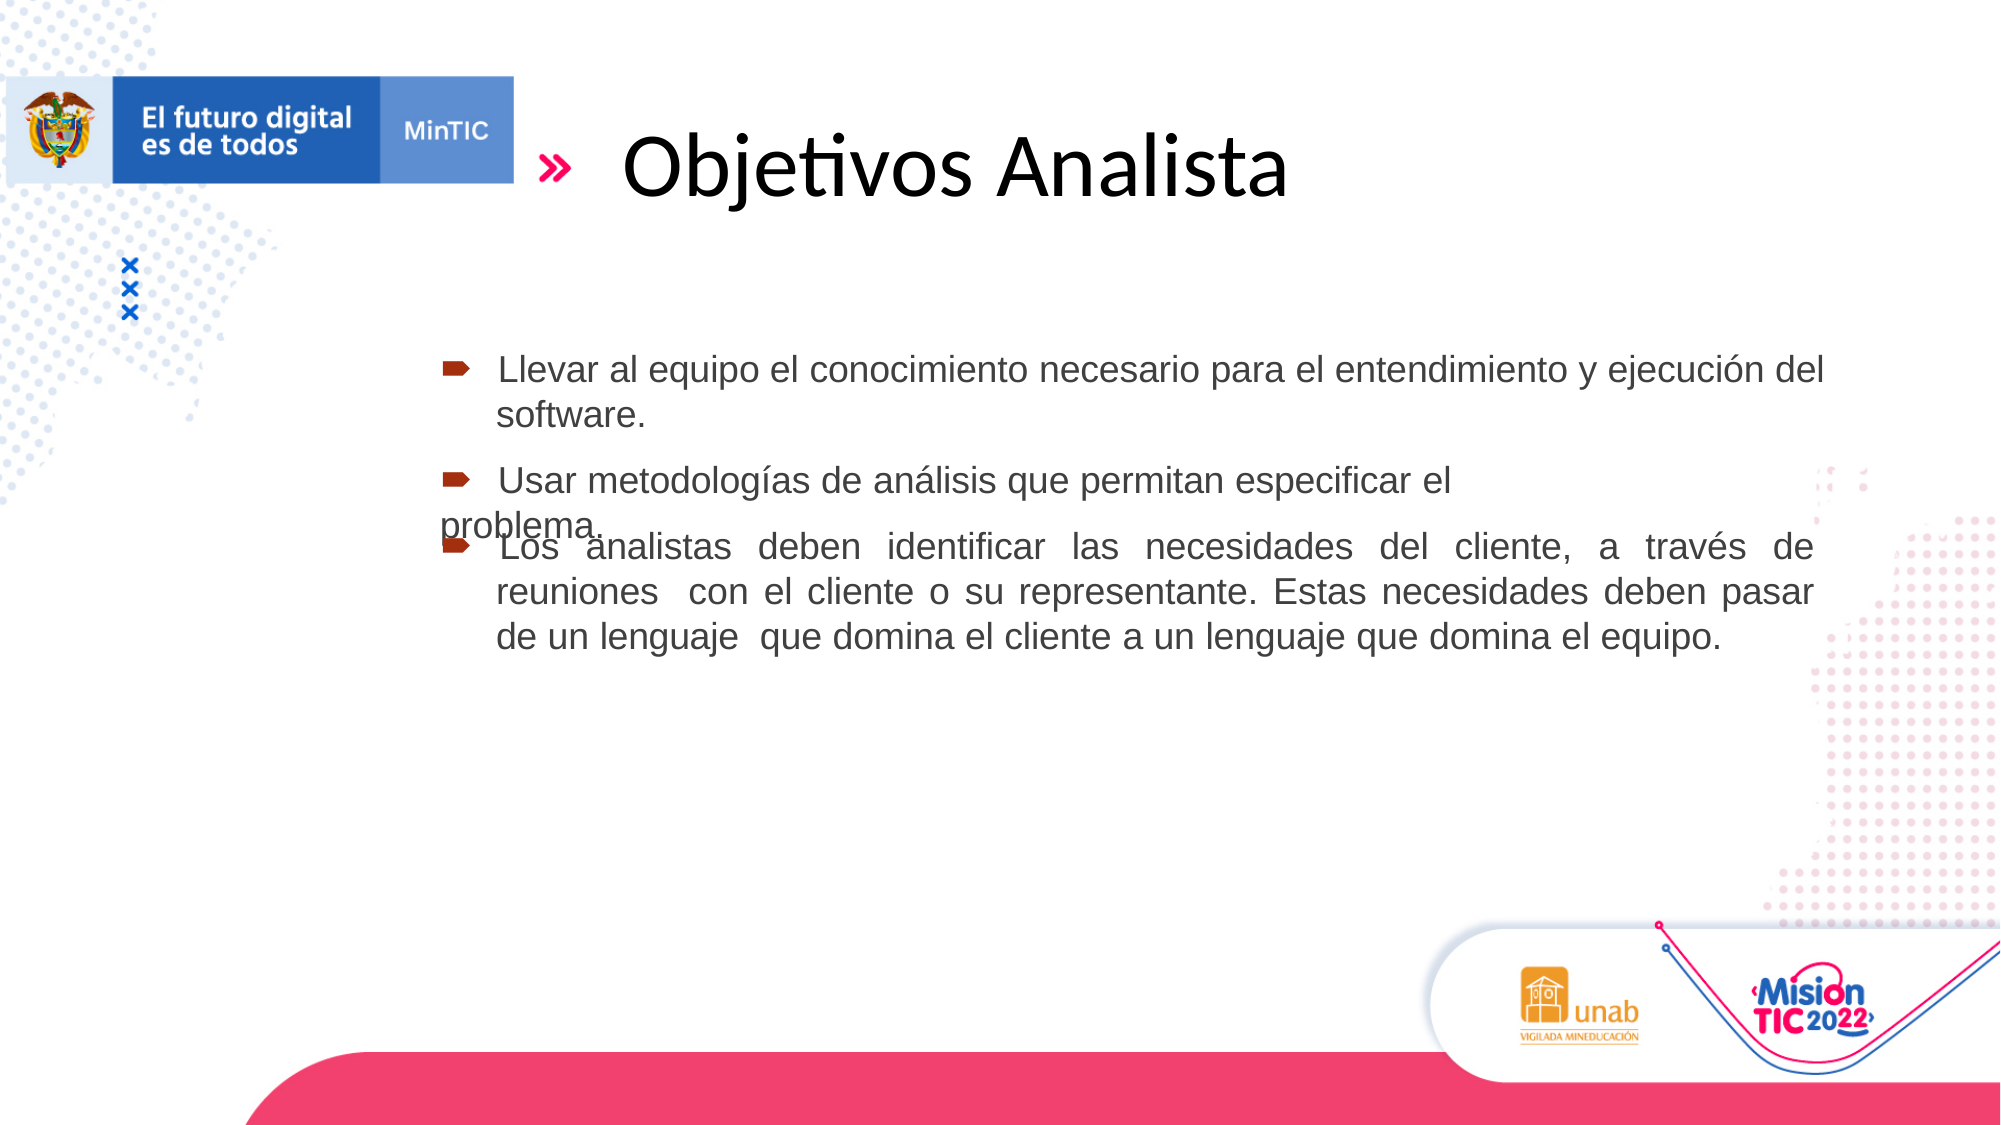

# Objetivos Analista
🠶	Llevar al equipo el conocimiento necesario para el entendimiento y ejecución del
software.
🠶	Usar metodologías de análisis que permitan especificar el problema.
🠶 Los analistas deben identificar las necesidades del cliente, a través de reuniones  con el cliente o su representante. Estas necesidades deben pasar de un lenguaje  que domina el cliente a un lenguaje que domina el equipo.